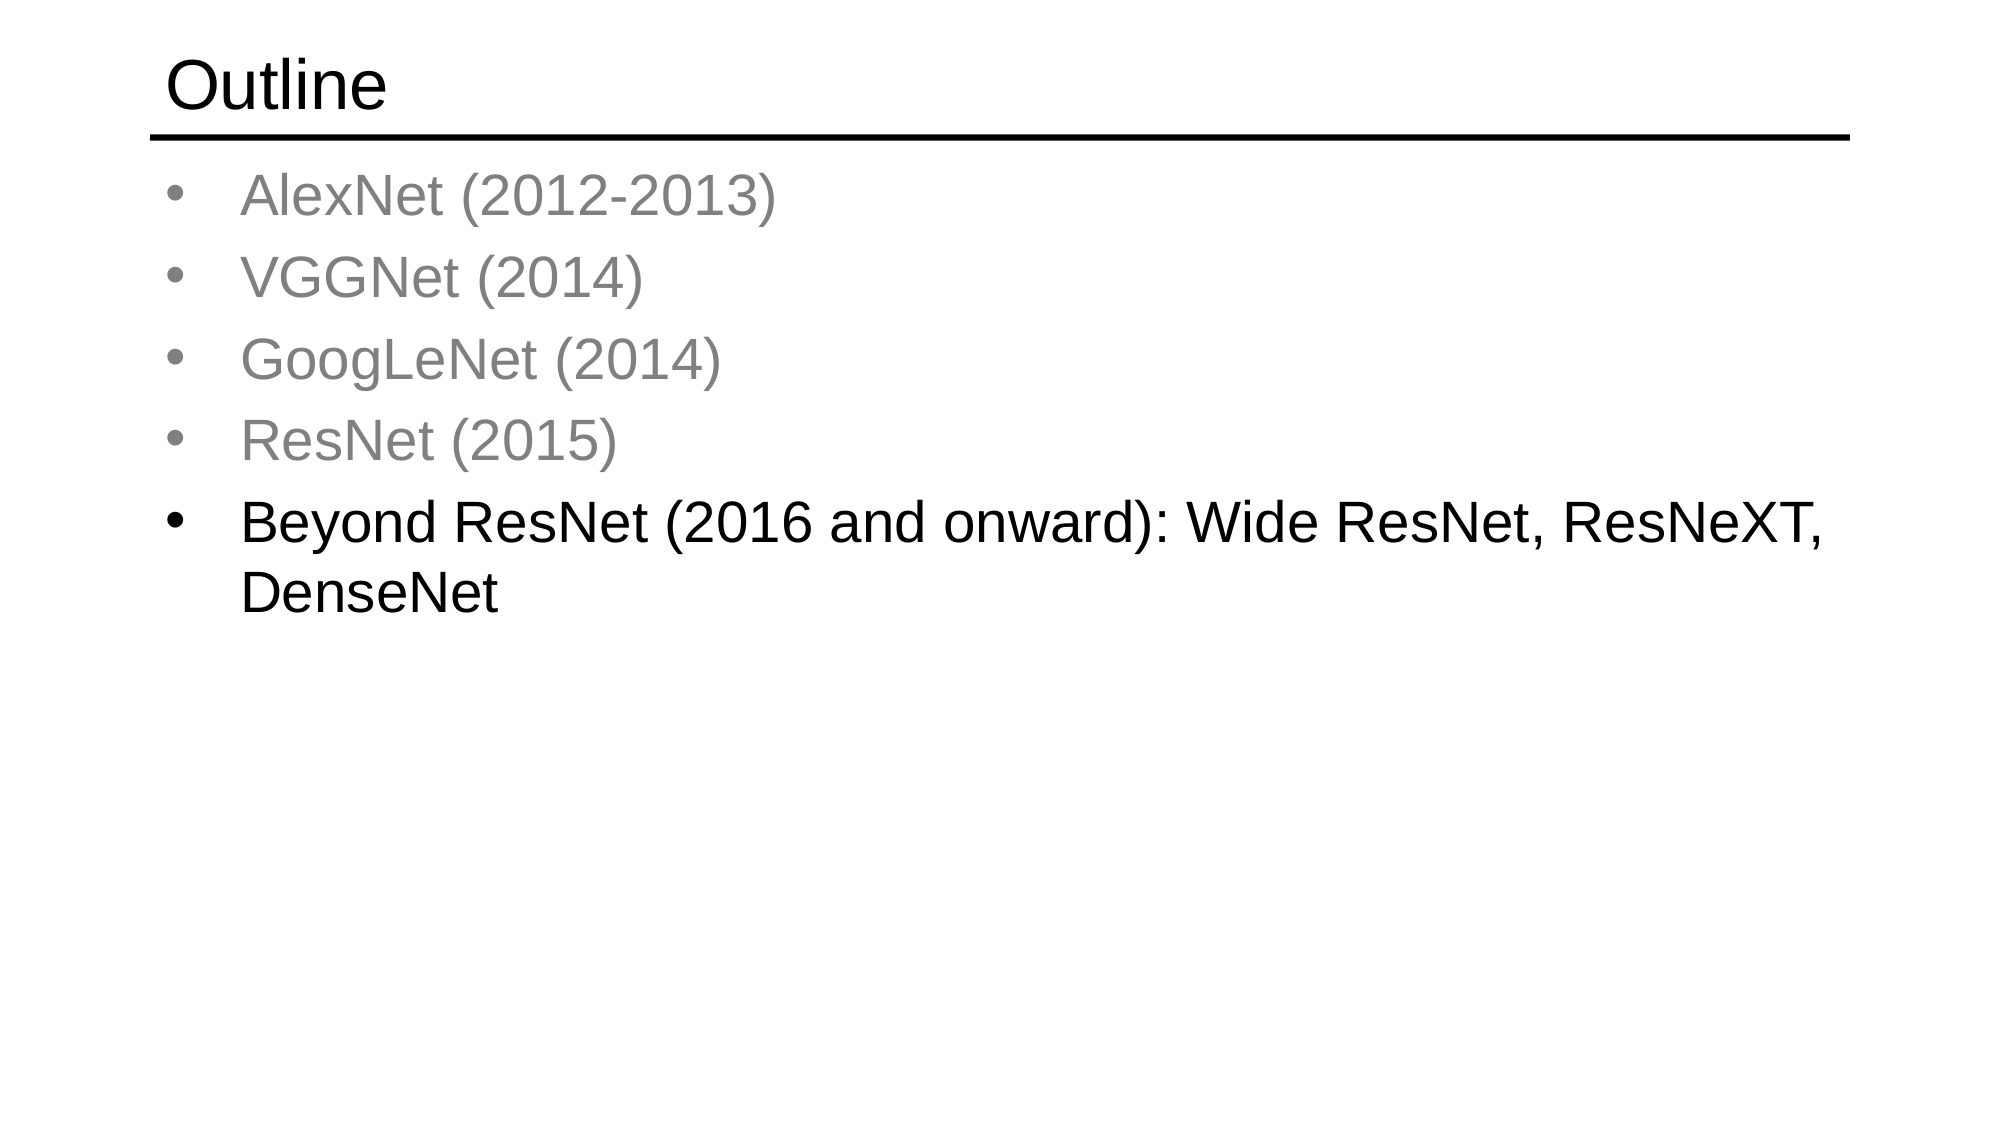

# Outline
AlexNet (2012-2013)
VGGNet (2014)
GoogLeNet (2014)
ResNet (2015)
Beyond ResNet (2016 and onward): Wide ResNet, ResNeXT, DenseNet